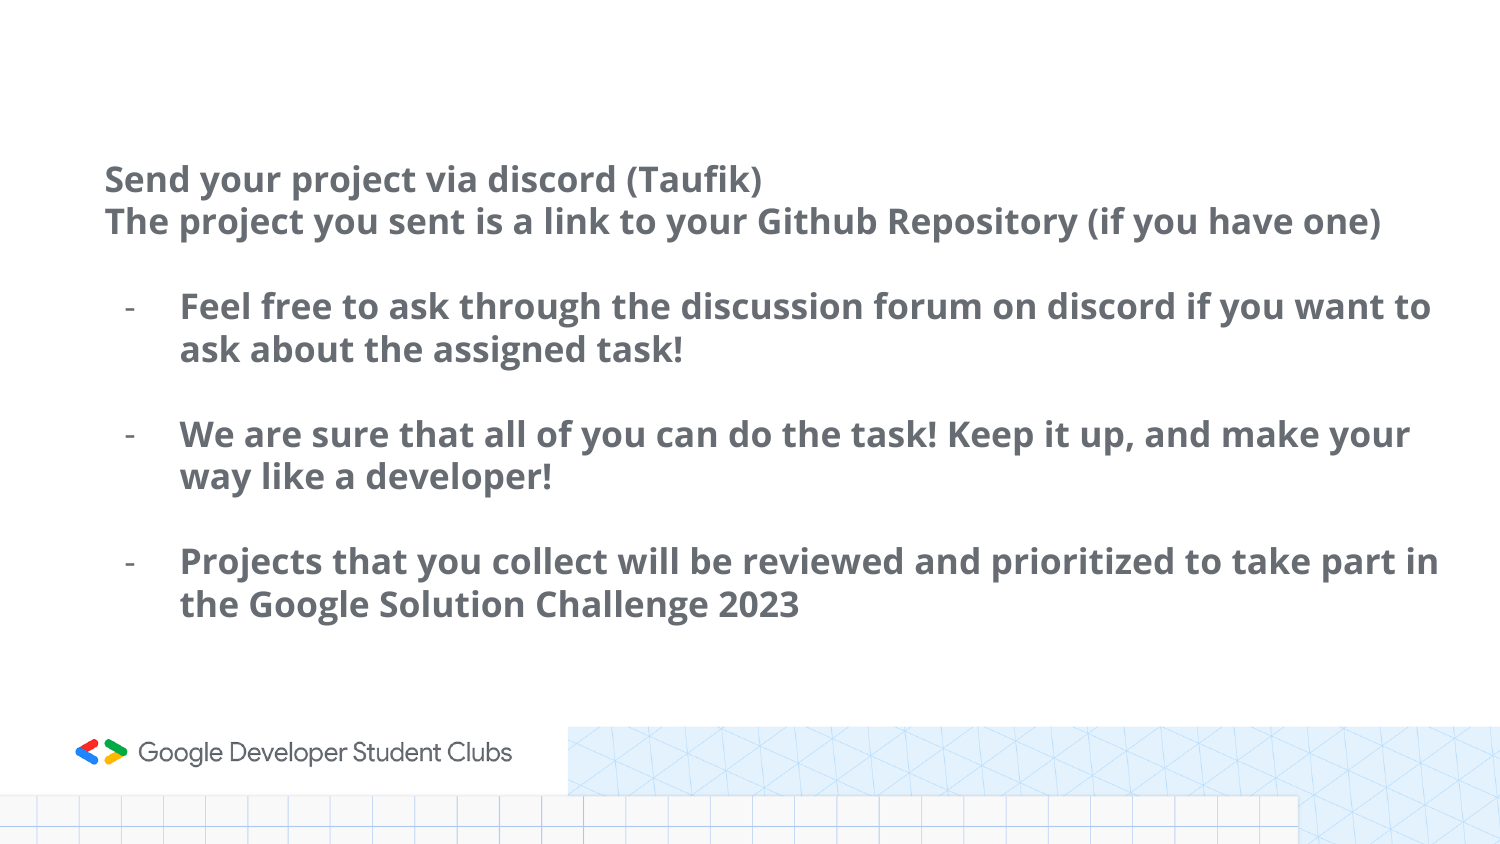

Send your project via discord (Taufik)
The project you sent is a link to your Github Repository (if you have one)

Feel free to ask through the discussion forum on discord if you want to ask about the assigned task!

We are sure that all of you can do the task! Keep it up, and make your way like a developer!

Projects that you collect will be reviewed and prioritized to take part in the Google Solution Challenge 2023